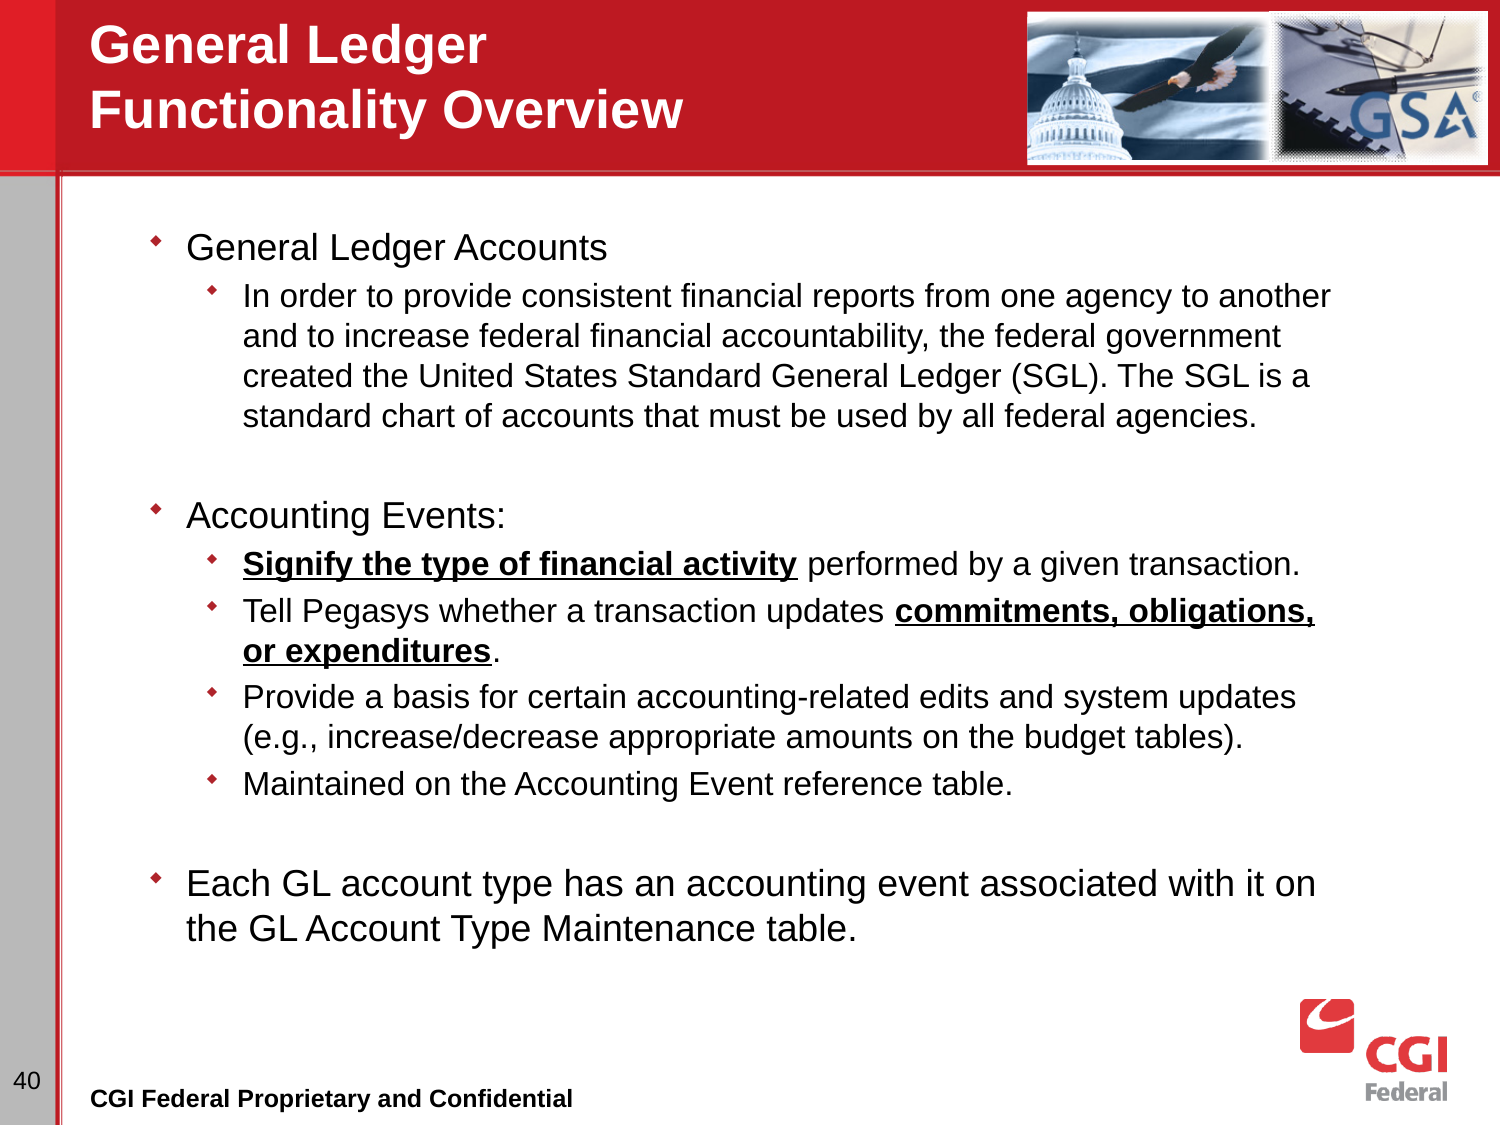

# General Ledger Functionality Overview
General Ledger Accounts
In order to provide consistent financial reports from one agency to another and to increase federal financial accountability, the federal government created the United States Standard General Ledger (SGL). The SGL is a standard chart of accounts that must be used by all federal agencies.

Accounting Events:
Signify the type of financial activity performed by a given transaction.
Tell Pegasys whether a transaction updates commitments, obligations, or expenditures.
Provide a basis for certain accounting-related edits and system updates (e.g., increase/decrease appropriate amounts on the budget tables).
Maintained on the Accounting Event reference table.

Each GL account type has an accounting event associated with it on the GL Account Type Maintenance table.

40
CGI Federal Proprietary and Confidential